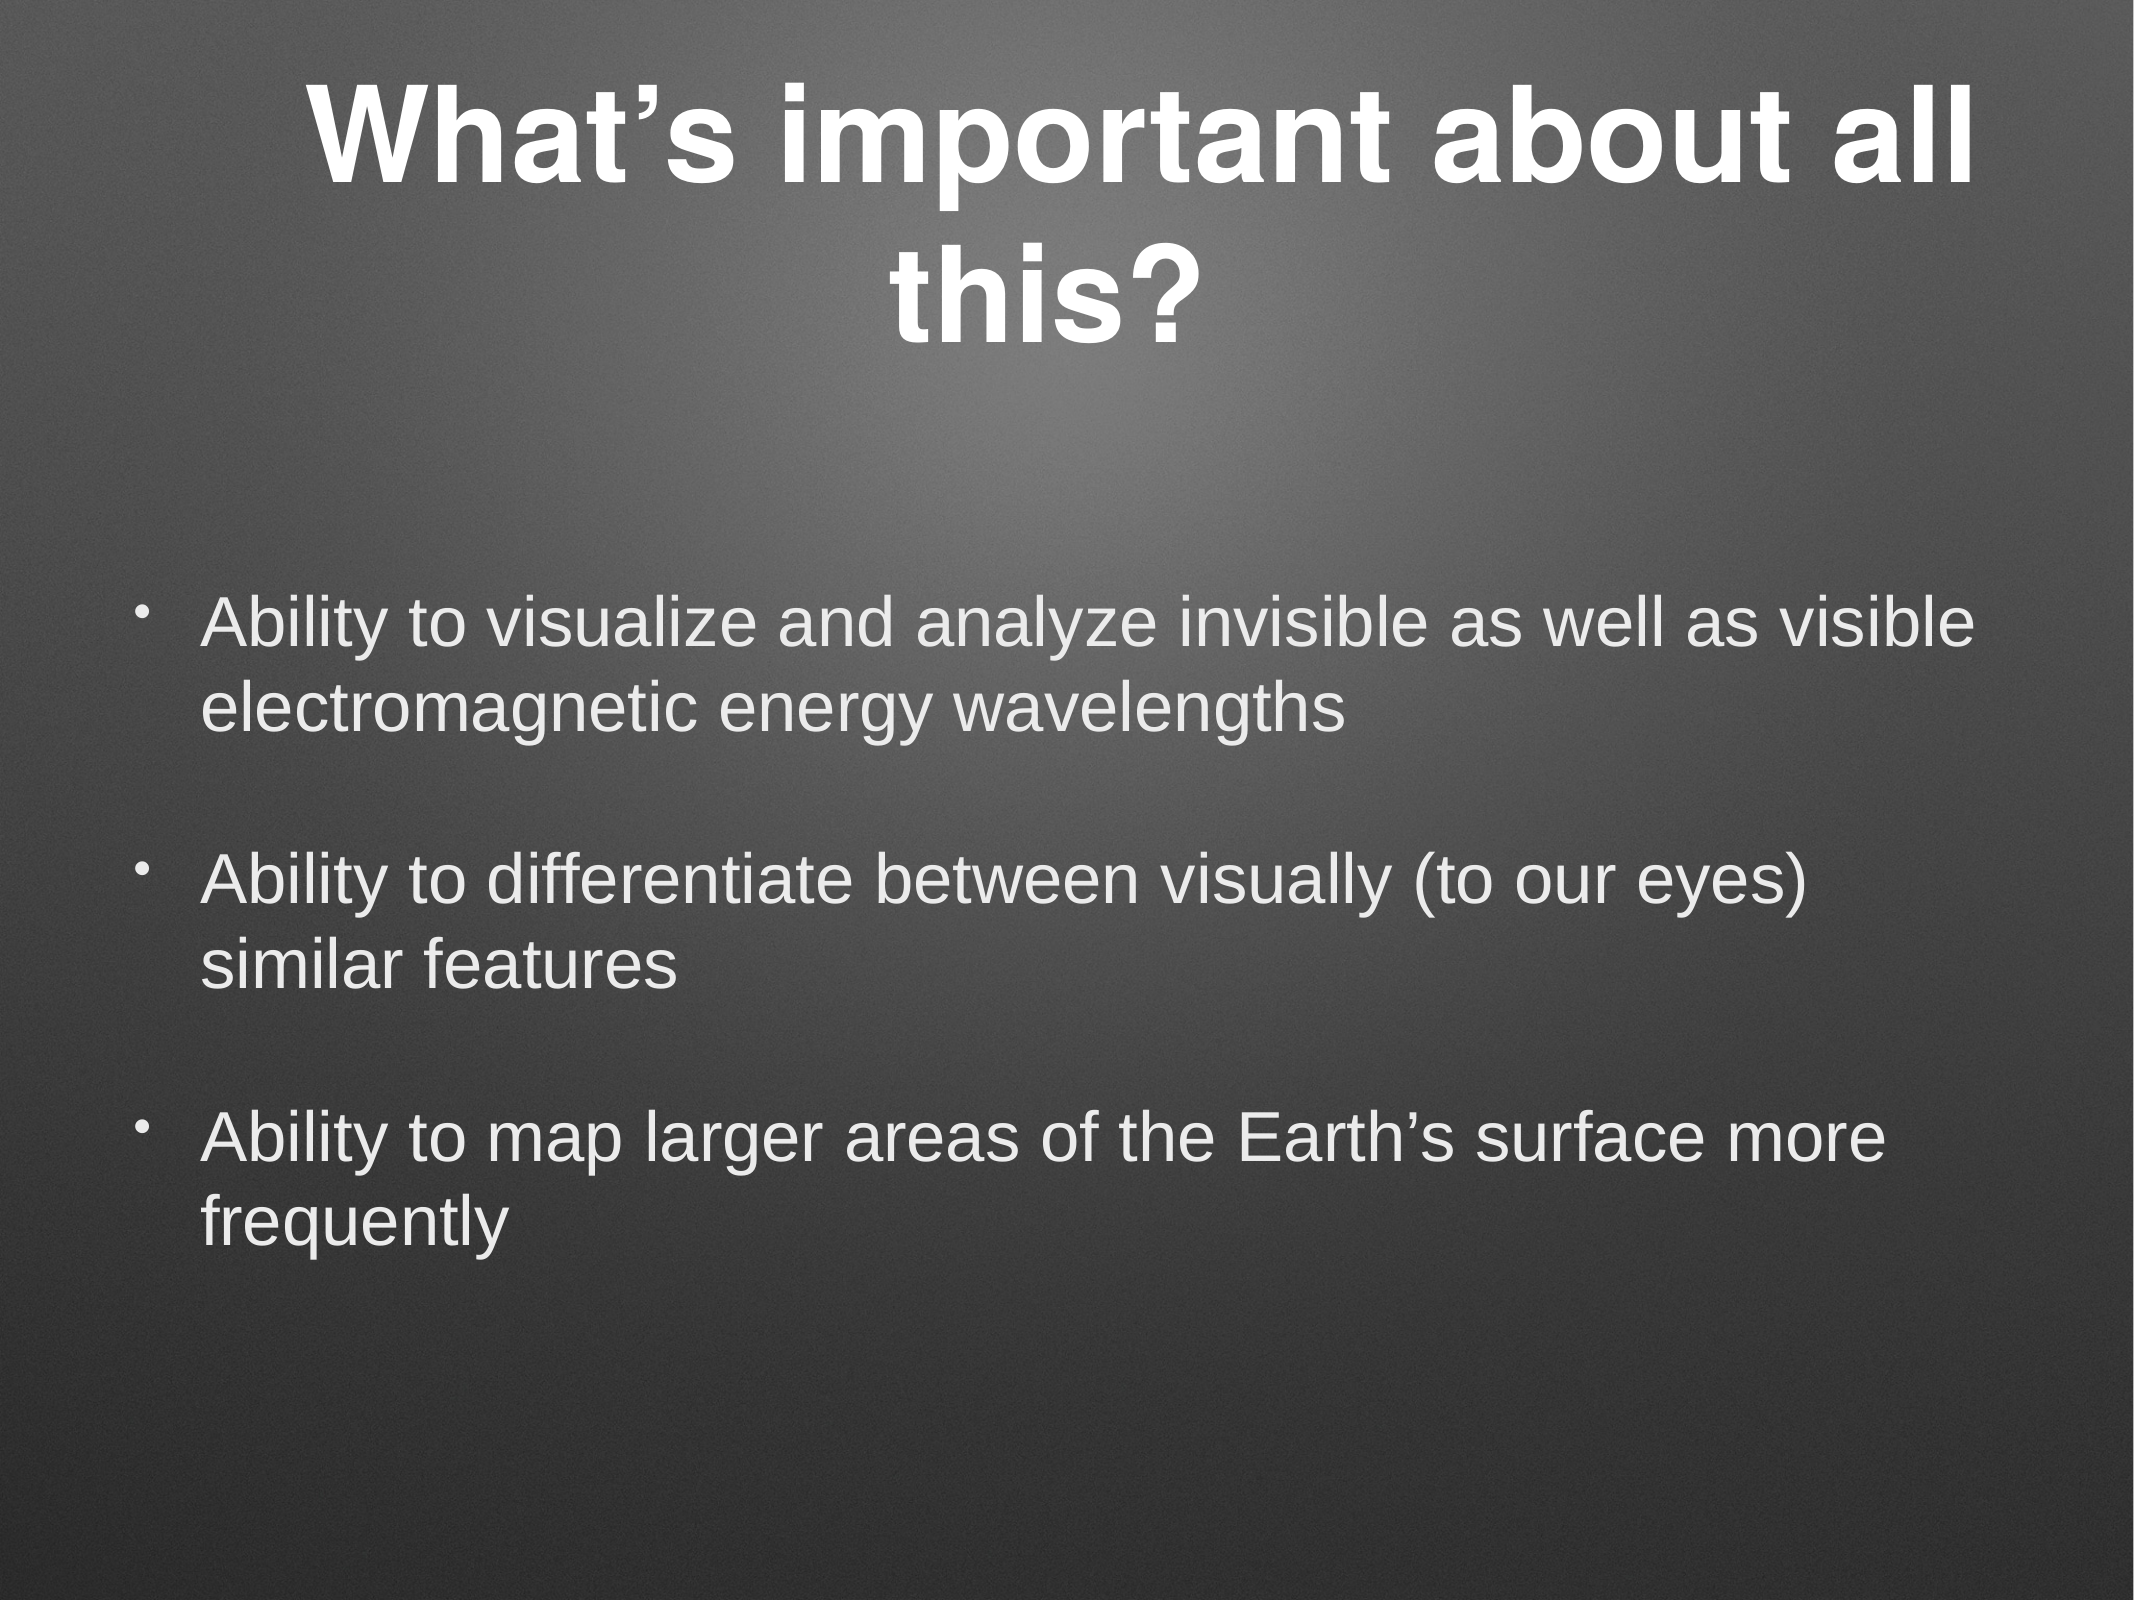

# What’s important about all this?
Ability to visualize and analyze invisible as well as visible electromagnetic energy wavelengths
Ability to differentiate between visually (to our eyes) similar features
Ability to map larger areas of the Earth’s surface more frequently